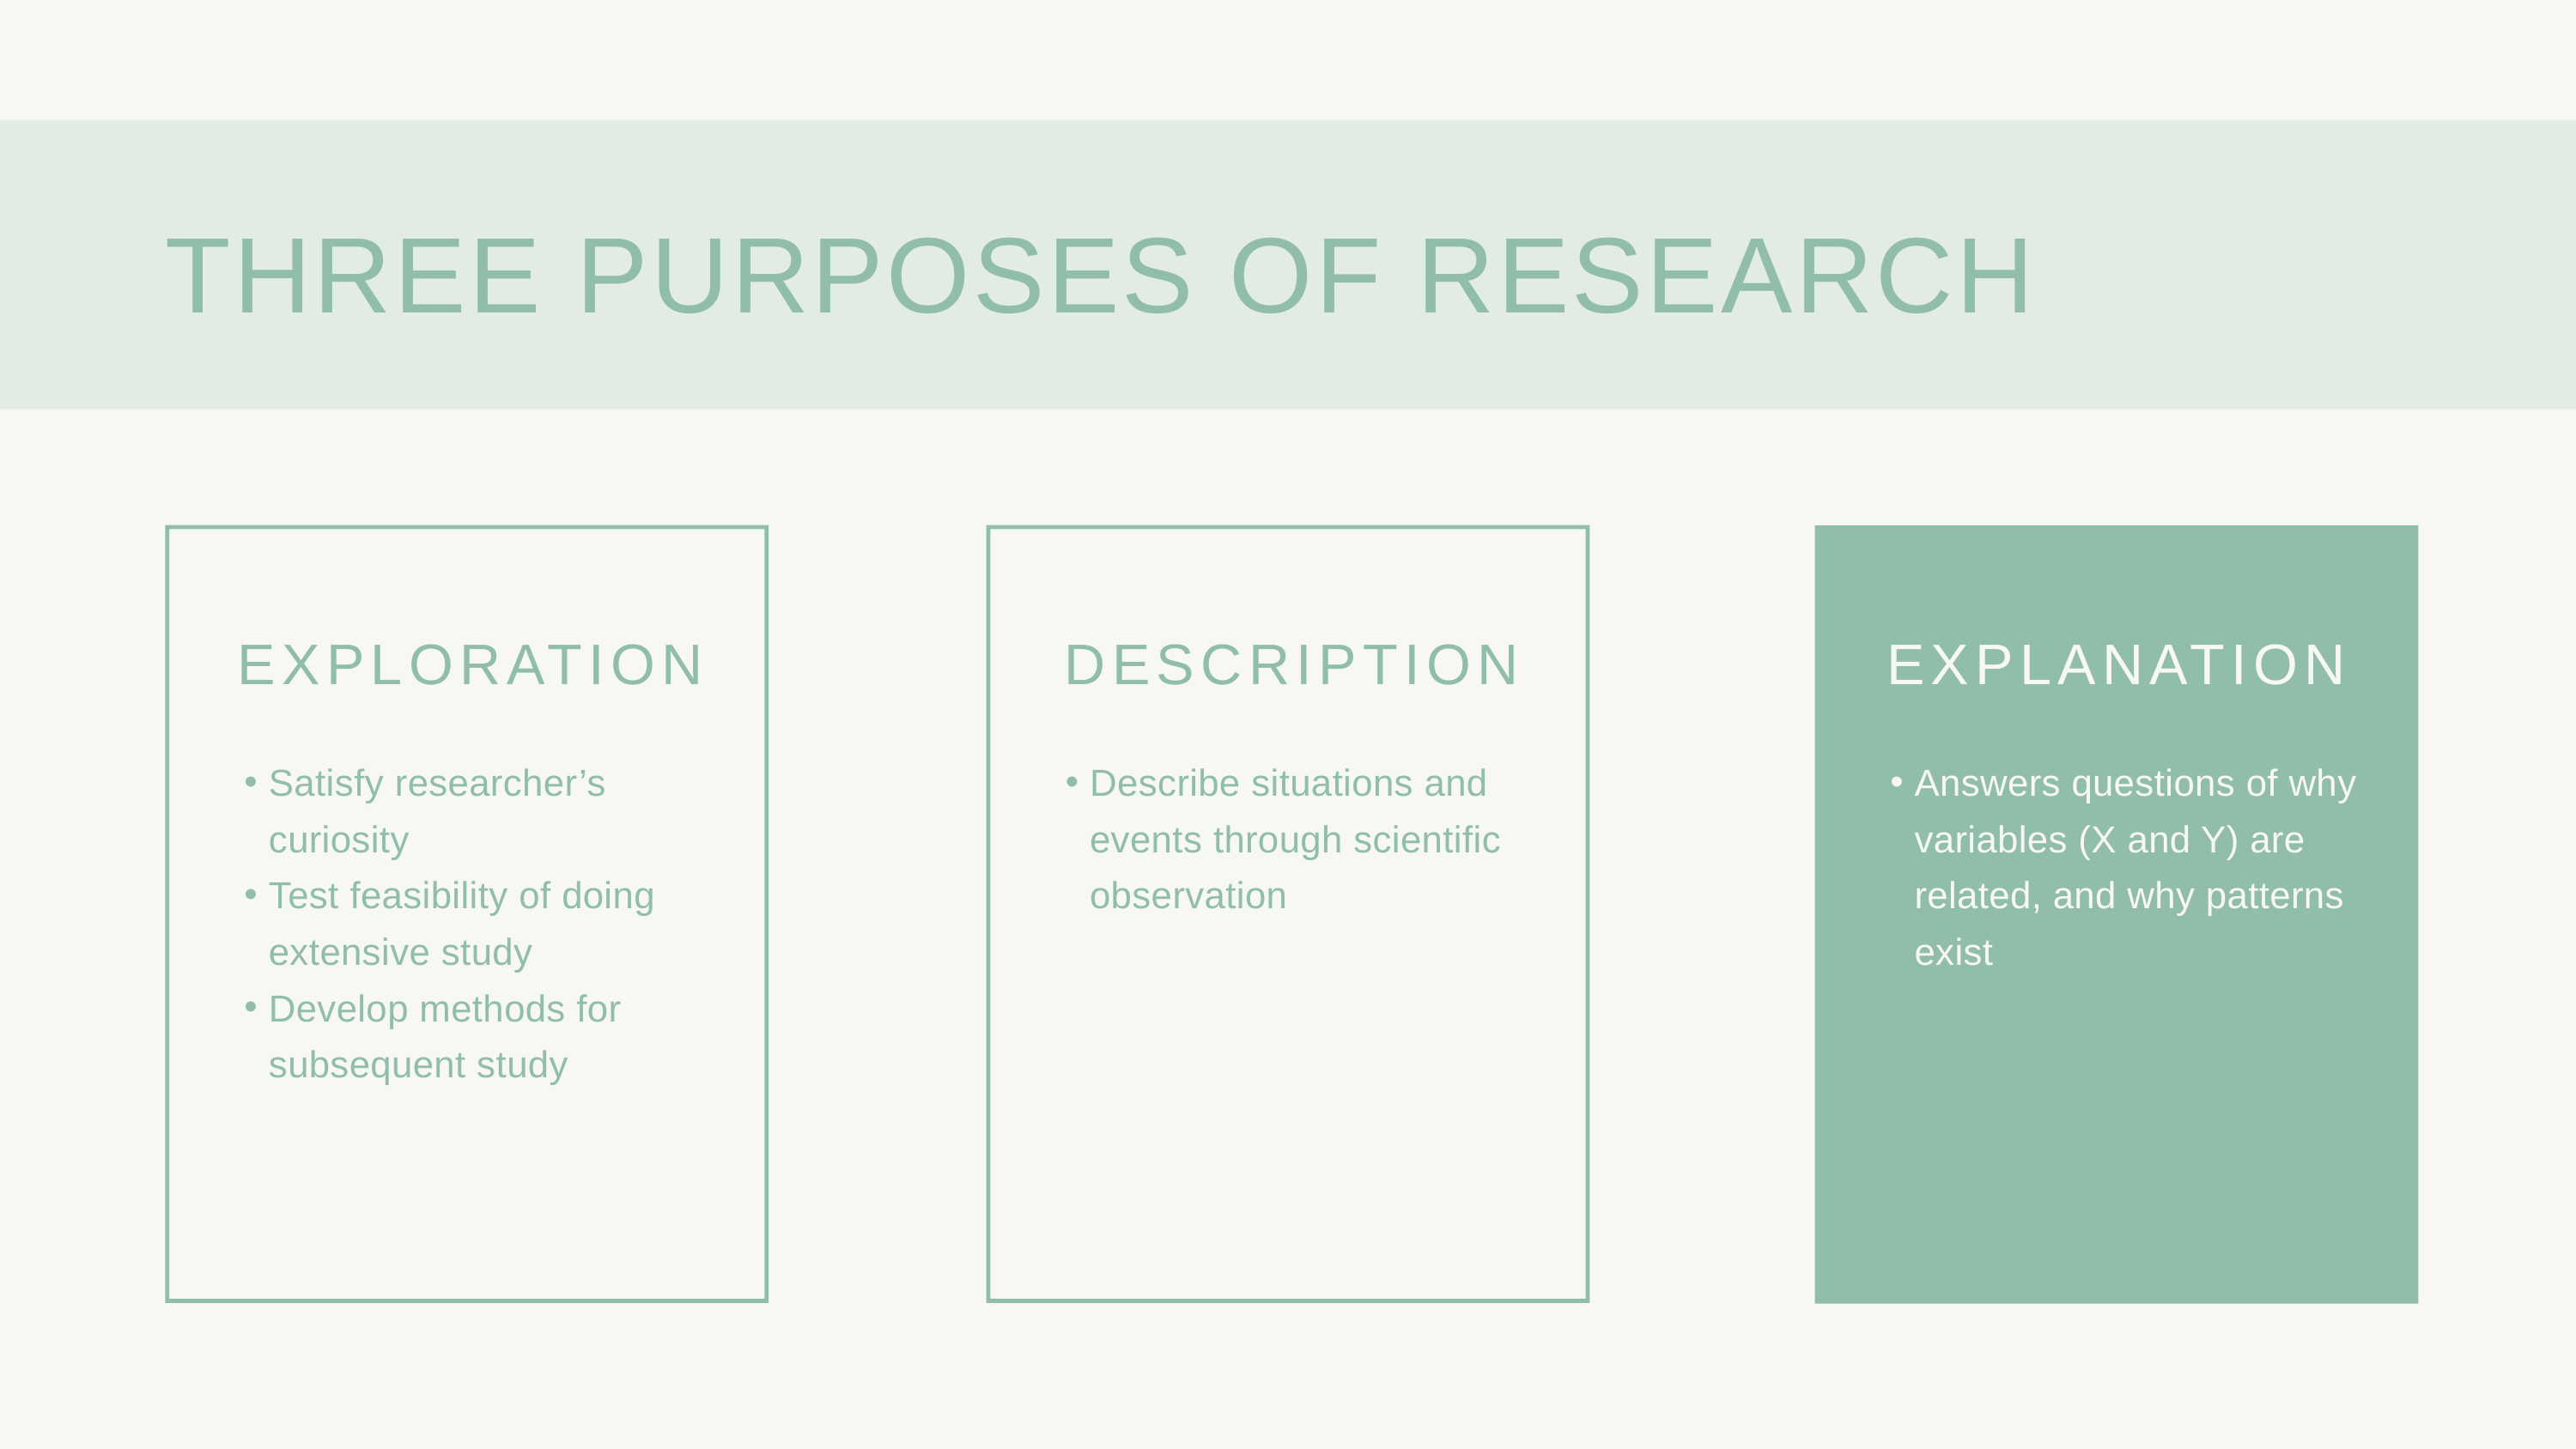

THREE PURPOSES OF RESEARCH

EXPLORATION
Satisfy researcher’s curiosity
Test feasibility of doing extensive study
Develop methods for subsequent study
DESCRIPTION
Describe situations and events through scientific observation
EXPLANATION
Answers questions of why variables (X and Y) are related, and why patterns exist